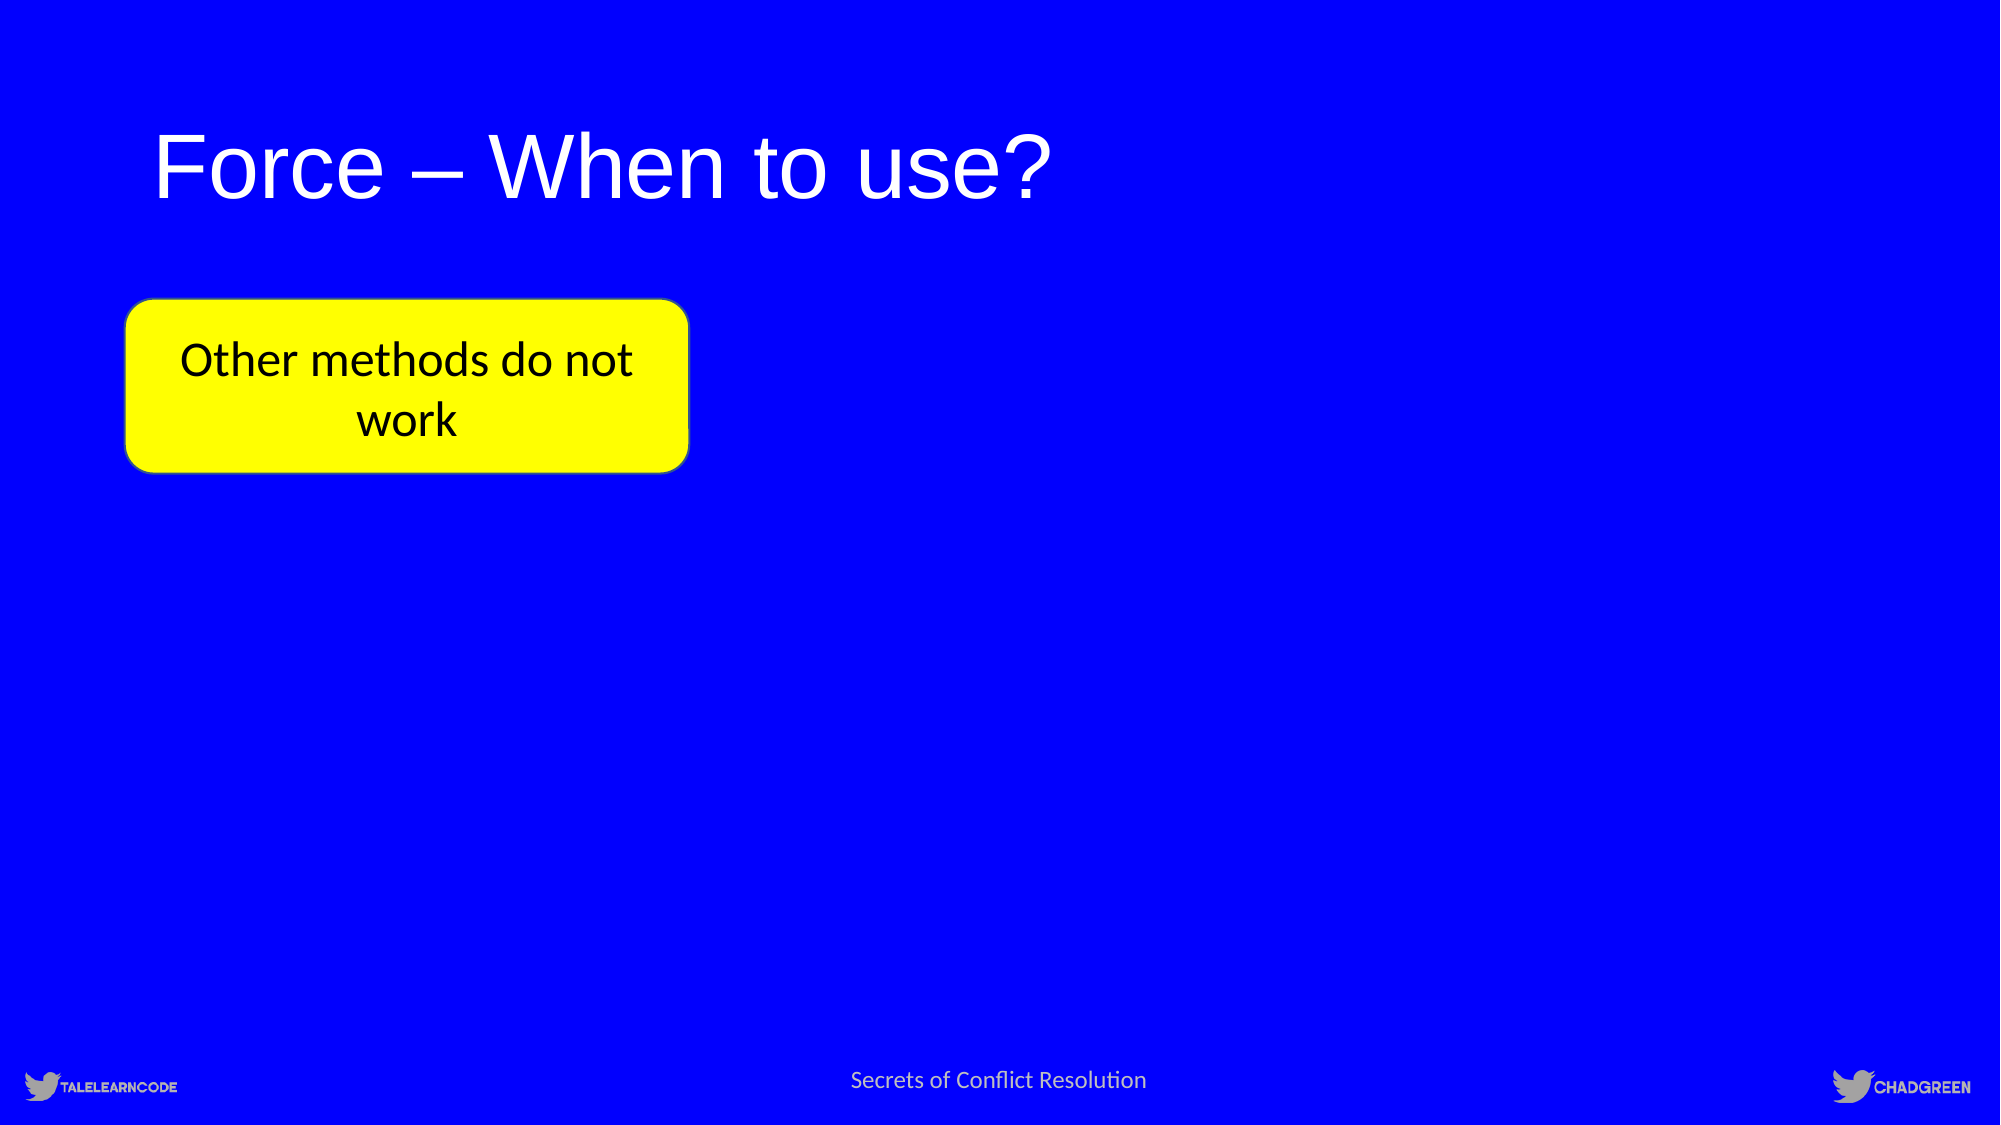

# Force – When to use?
Other methods do not work